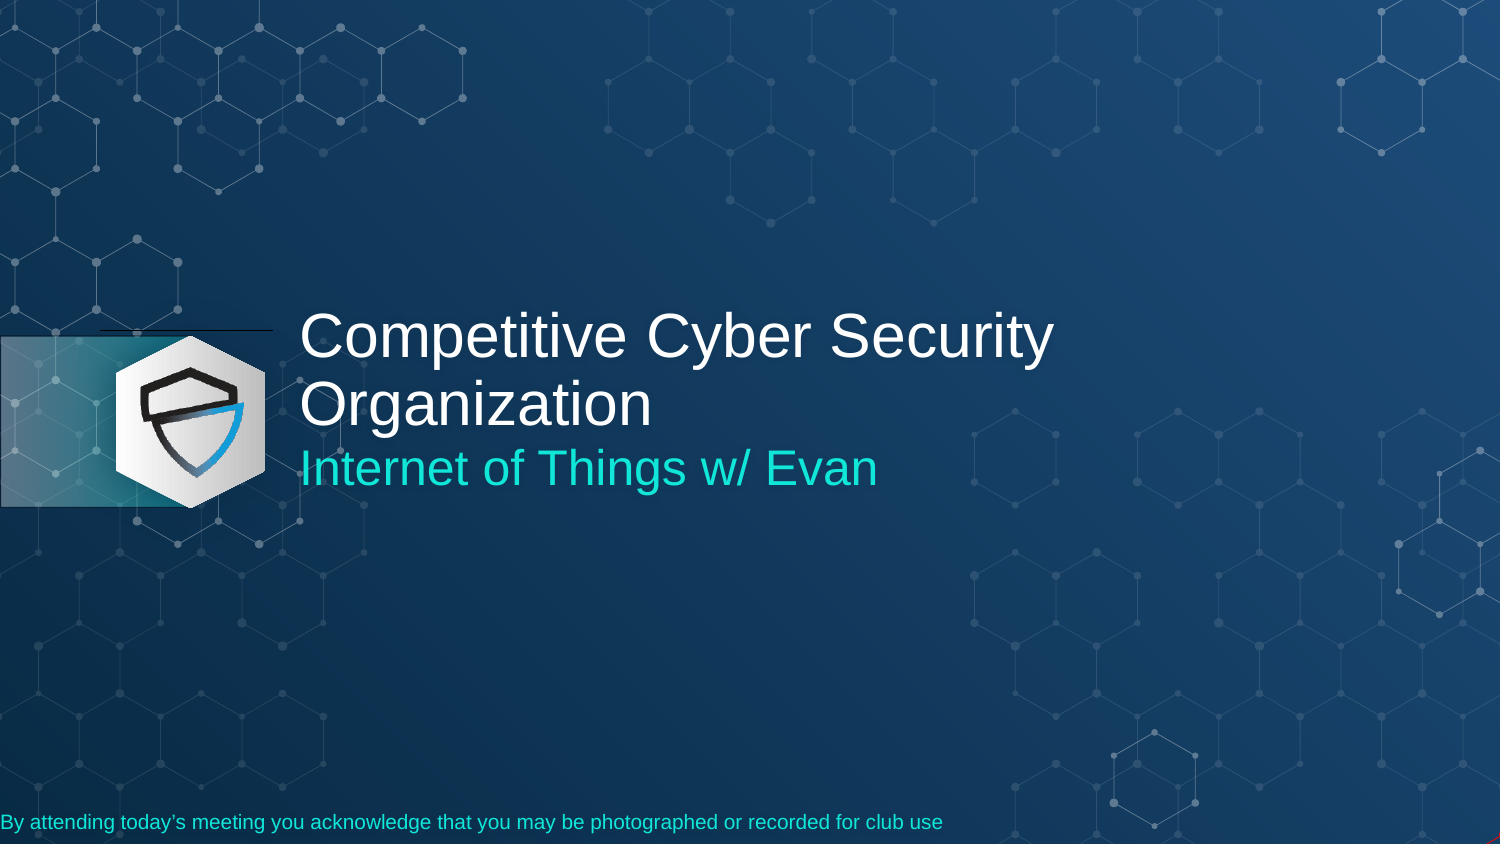

# Competitive Cyber Security Organization
Internet of Things w/ Evan

By attending today’s meeting you acknowledge that you may be photographed or recorded for club use